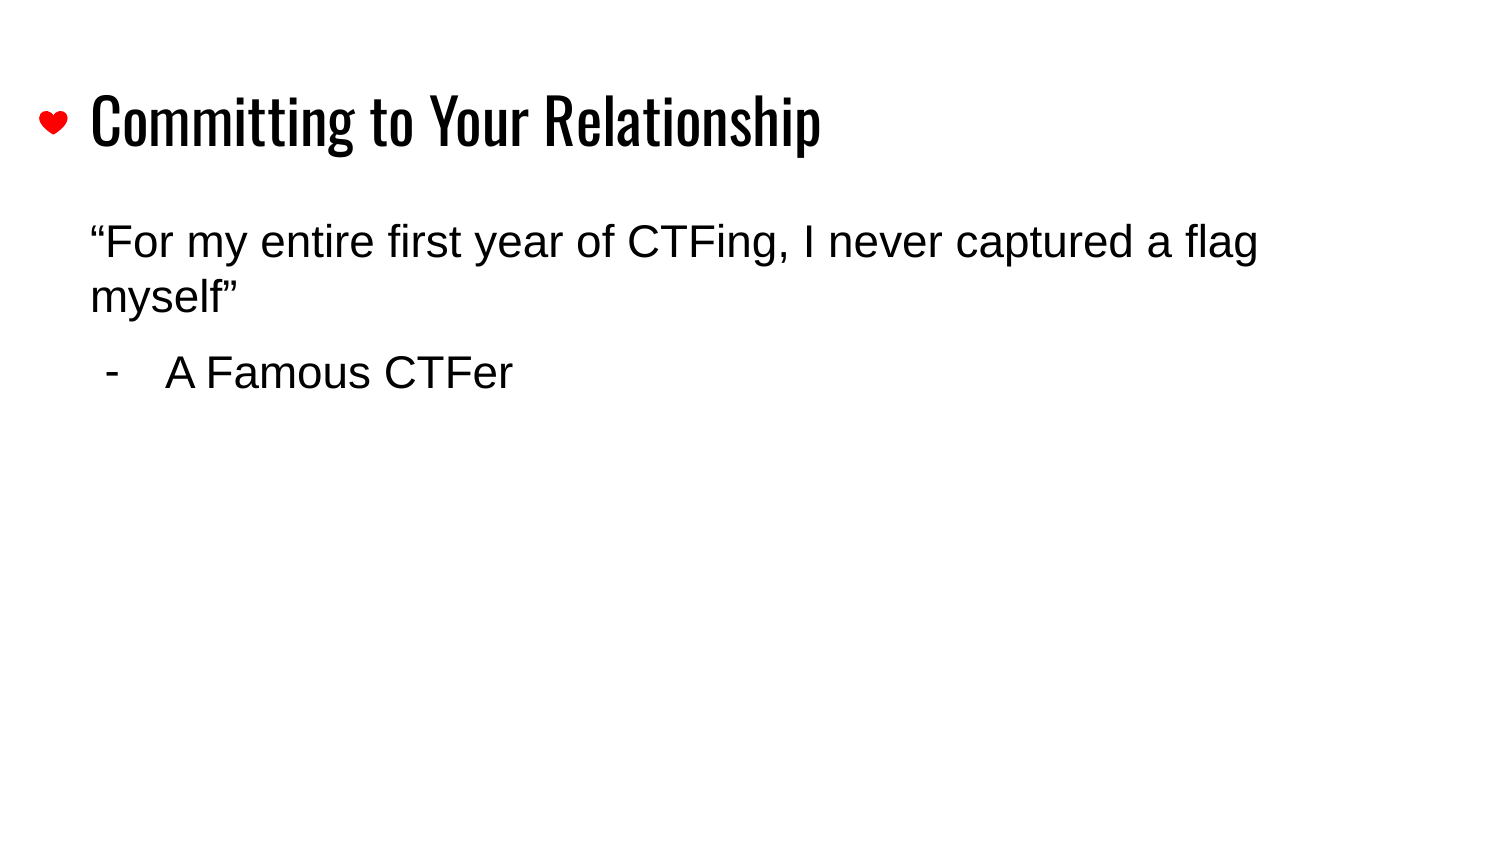

# Committing to Your Relationship
“For my entire first year of CTFing, I never captured a flag myself”
A Famous CTFer